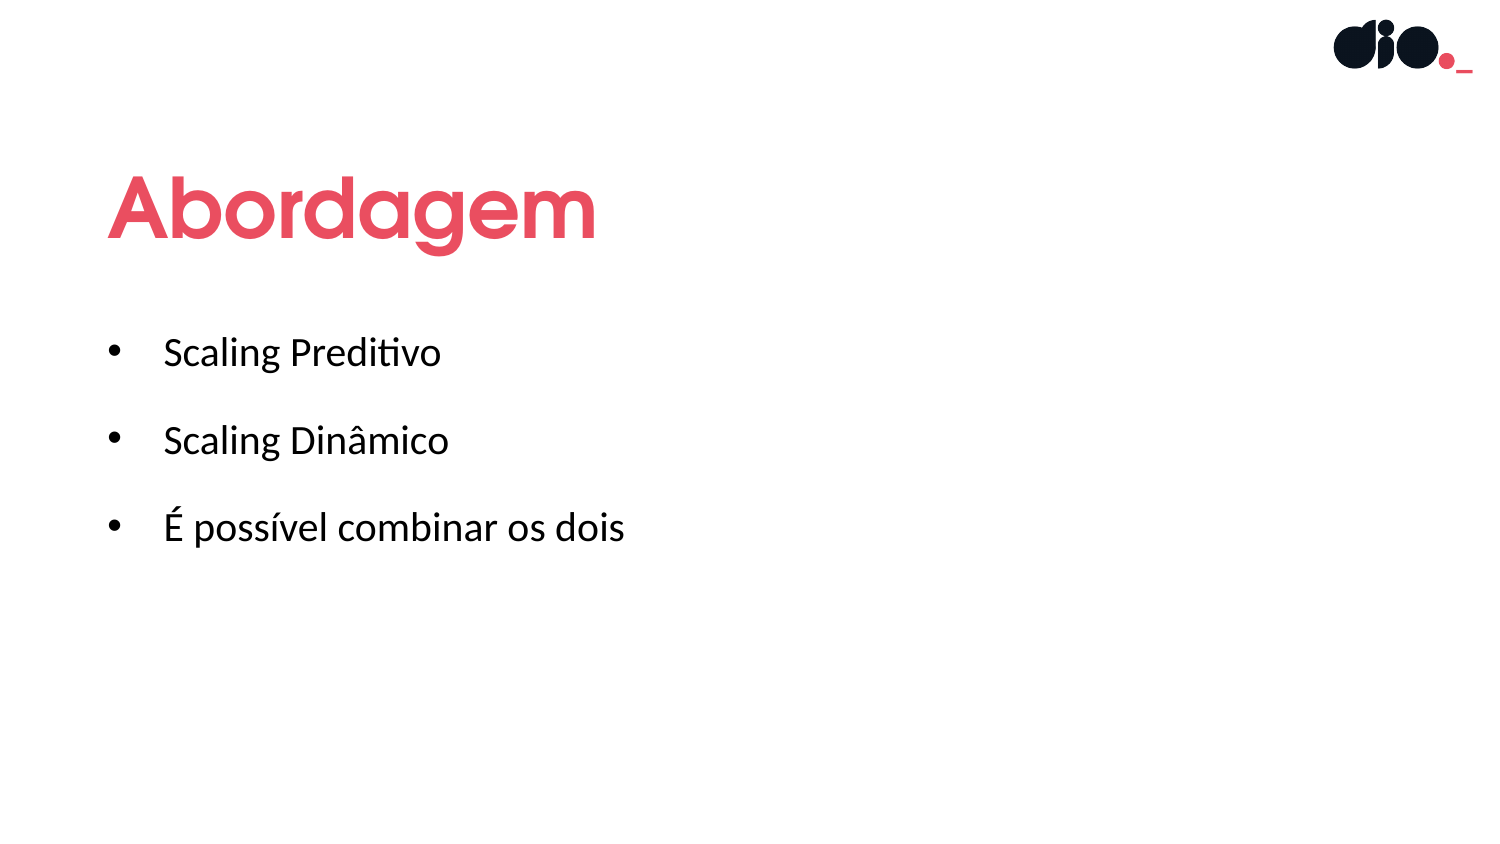

Abordagem
Scaling Preditivo
Scaling Dinâmico
É possível combinar os dois